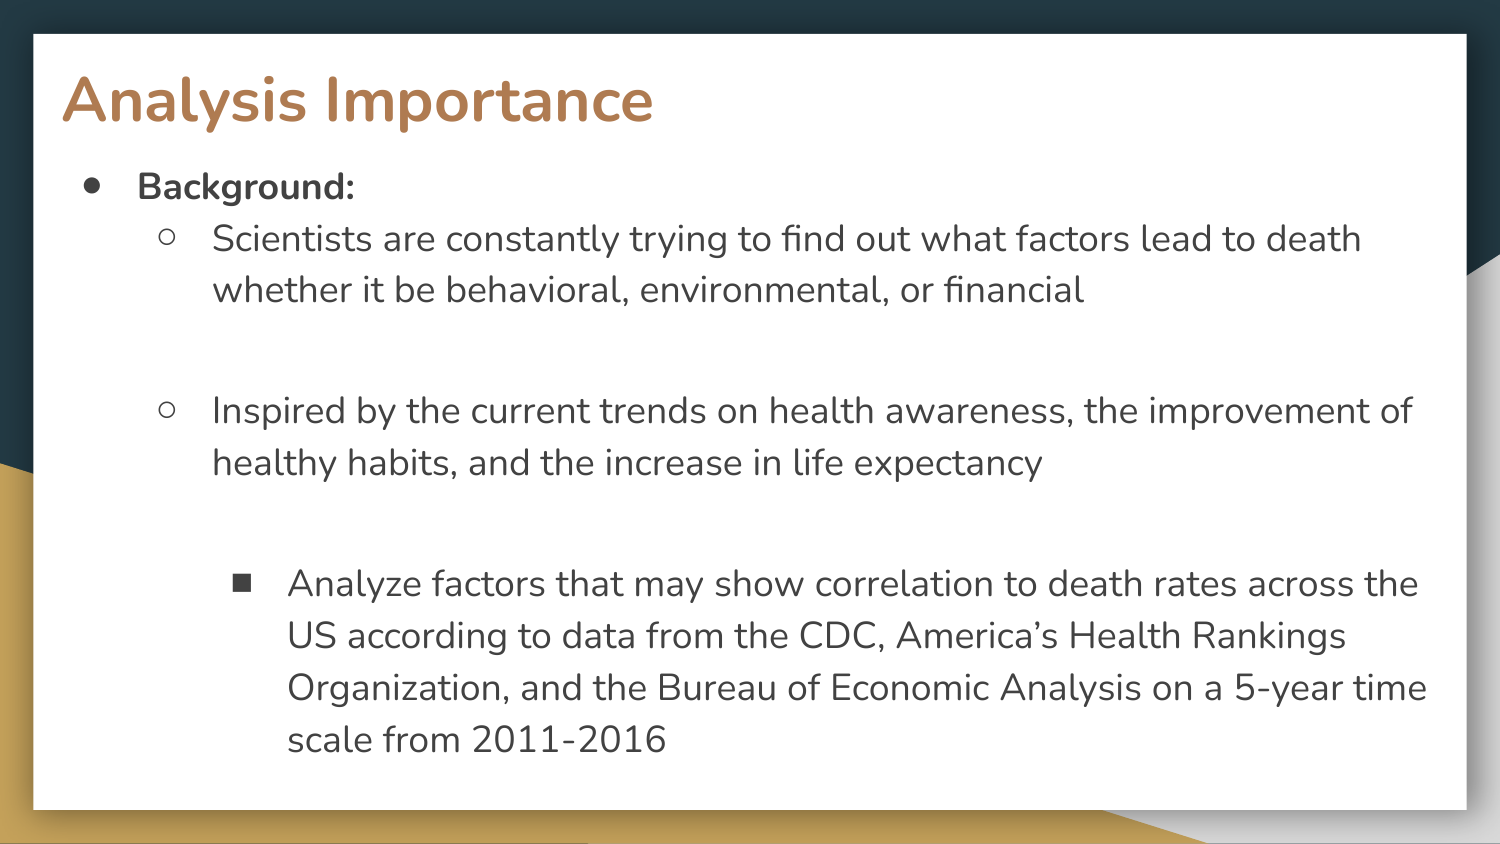

# Analysis Importance
Background:
Scientists are constantly trying to find out what factors lead to death whether it be behavioral, environmental, or financial

Inspired by the current trends on health awareness, the improvement of healthy habits, and the increase in life expectancy

Analyze factors that may show correlation to death rates across the US according to data from the CDC, America’s Health Rankings Organization, and the Bureau of Economic Analysis on a 5-year time scale from 2011-2016